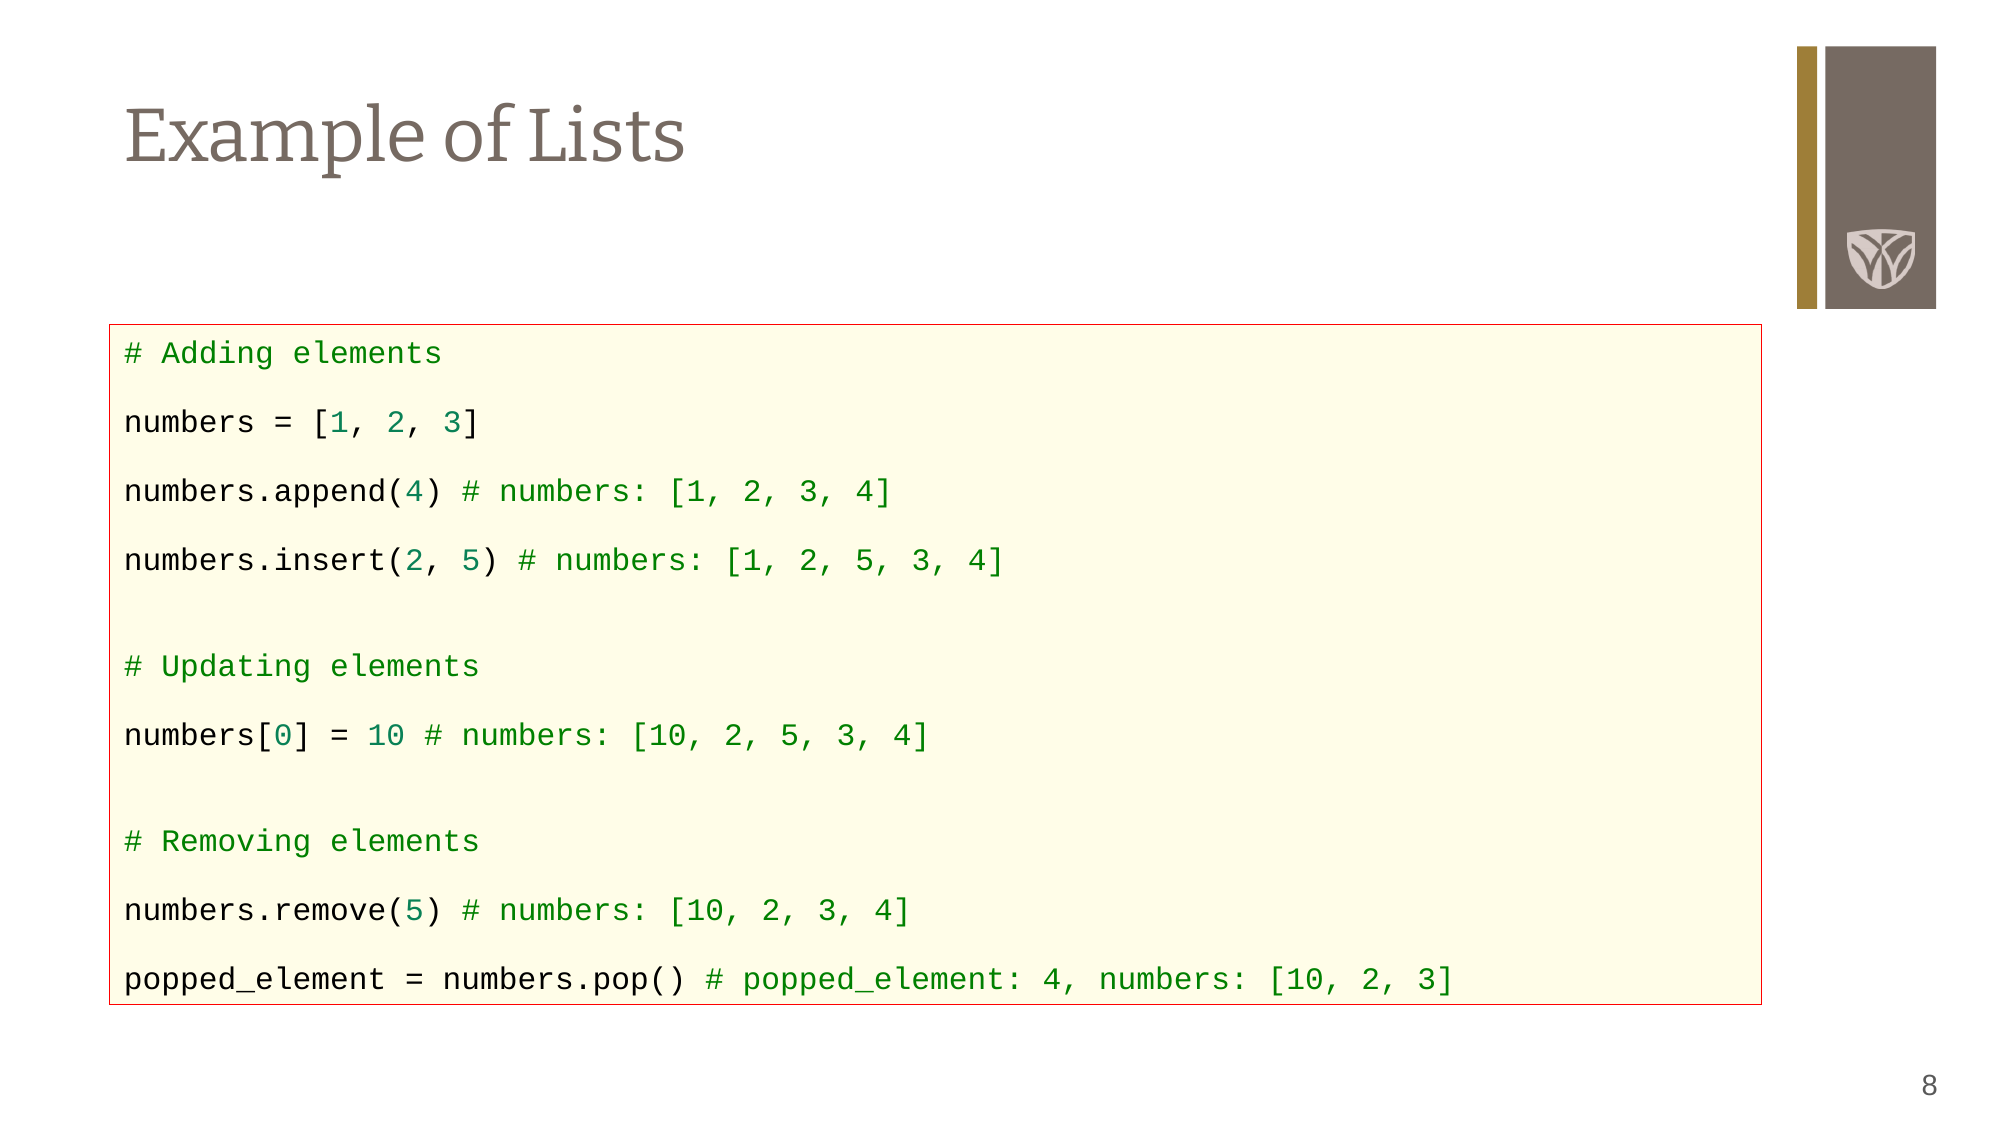

# Example of Lists
# Adding elements
numbers = [1, 2, 3]
numbers.append(4) # numbers: [1, 2, 3, 4]
numbers.insert(2, 5) # numbers: [1, 2, 5, 3, 4]
# Updating elements
numbers[0] = 10 # numbers: [10, 2, 5, 3, 4]
# Removing elements
numbers.remove(5) # numbers: [10, 2, 3, 4]
popped_element = numbers.pop() # popped_element: 4, numbers: [10, 2, 3]

8